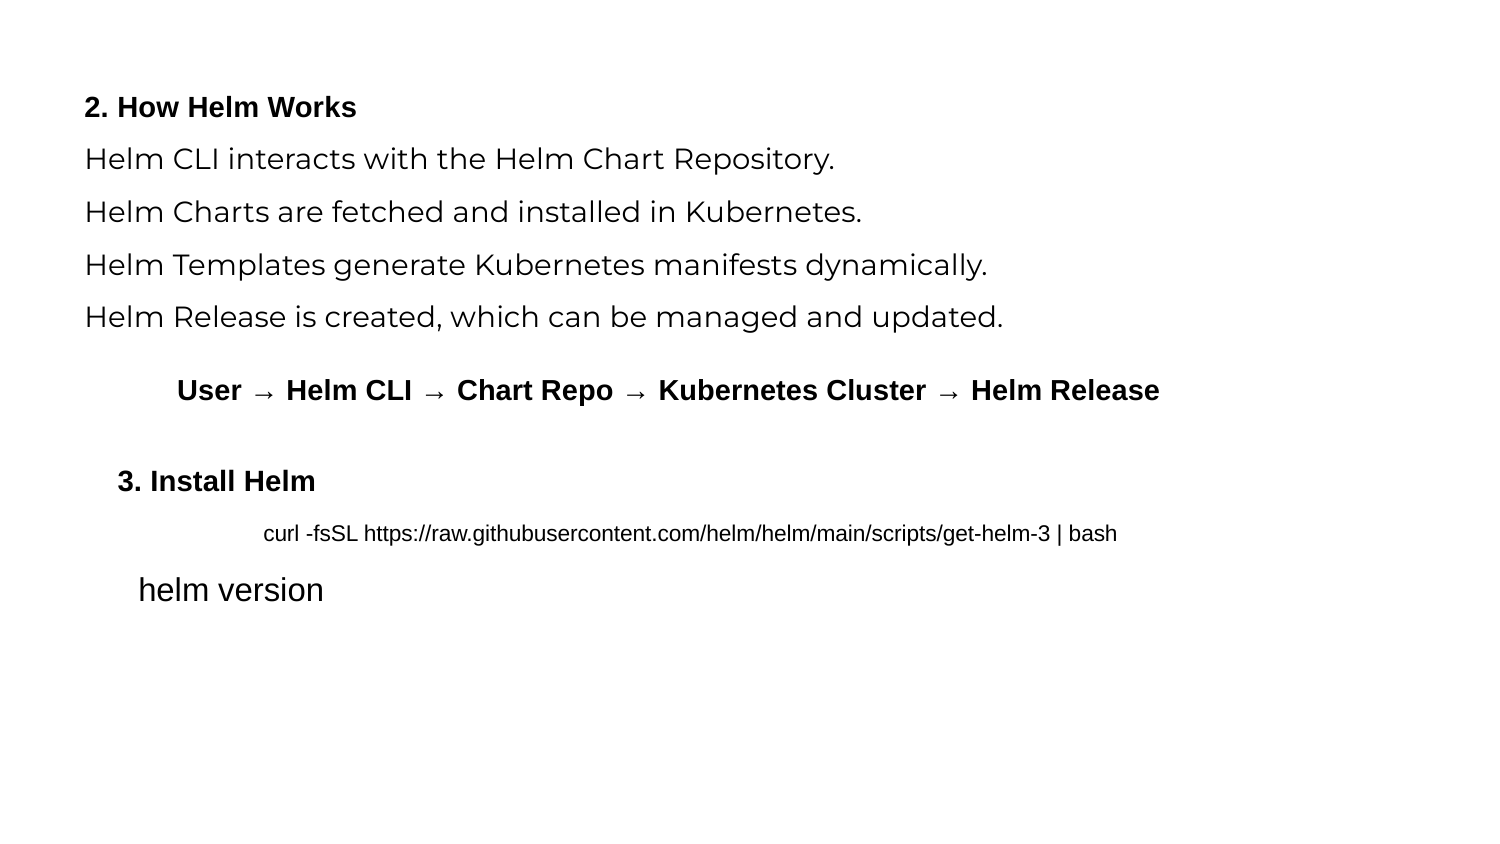

2. How Helm Works
Helm CLI interacts with the Helm Chart Repository.
Helm Charts are fetched and installed in Kubernetes.
Helm Templates generate Kubernetes manifests dynamically.
Helm Release is created, which can be managed and updated.
User → Helm CLI → Chart Repo → Kubernetes Cluster → Helm Release
3. Install Helm
curl -fsSL https://raw.githubusercontent.com/helm/helm/main/scripts/get-helm-3 | bash
helm version